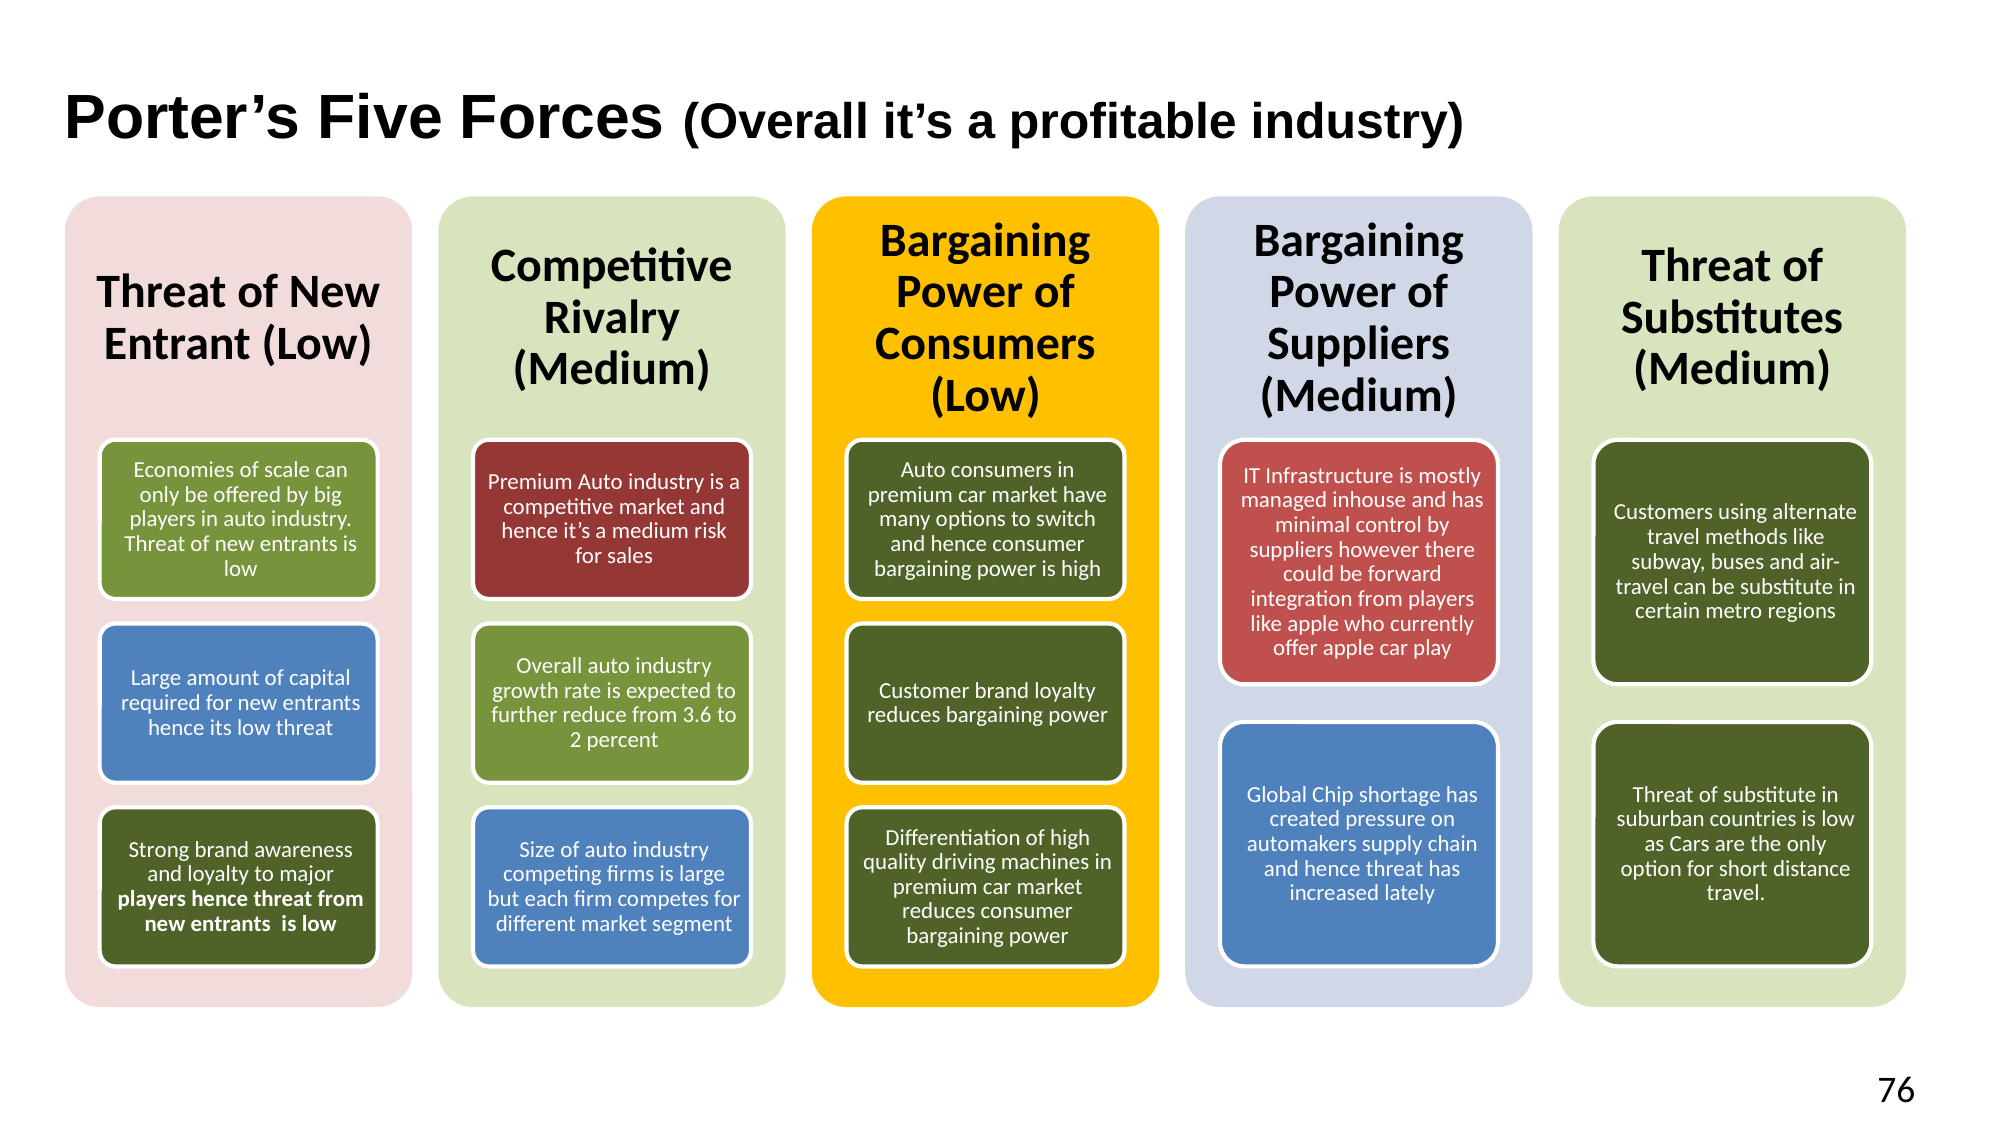

# Porter’s Five Forces (Overall it’s a profitable industry)
Threat of New Entrant (Low)
Economies of scale can only be offered by big players in auto industry. Threat of new entrants is low
Large amount of capital required for new entrants hence its low threat
Strong brand awareness and loyalty to major players hence threat from new entrants  is low
Competitive Rivalry (Medium)
Premium Auto industry is a competitive market and hence it’s a medium risk for sales
Overall auto industry growth rate is expected to further reduce from 3.6 to 2 percent
Size of auto industry competing firms is large but each firm competes for different market segment
Bargaining Power of Consumers (Low)
Auto consumers in premium car market have many options to switch and hence consumer bargaining power is high
Customer brand loyalty reduces bargaining power
Differentiation of high quality driving machines in premium car market reduces consumer bargaining power
Bargaining Power of Suppliers (Medium)
IT Infrastructure is mostly managed inhouse and has minimal control by suppliers however there could be forward integration from players like apple who currently offer apple car play
Global Chip shortage has created pressure on automakers supply chain and hence threat has increased lately
Threat of Substitutes (Medium)
Customers using alternate travel methods like subway, buses and air-travel can be substitute in certain metro regions
Threat of substitute in suburban countries is low as Cars are the only option for short distance travel.
76